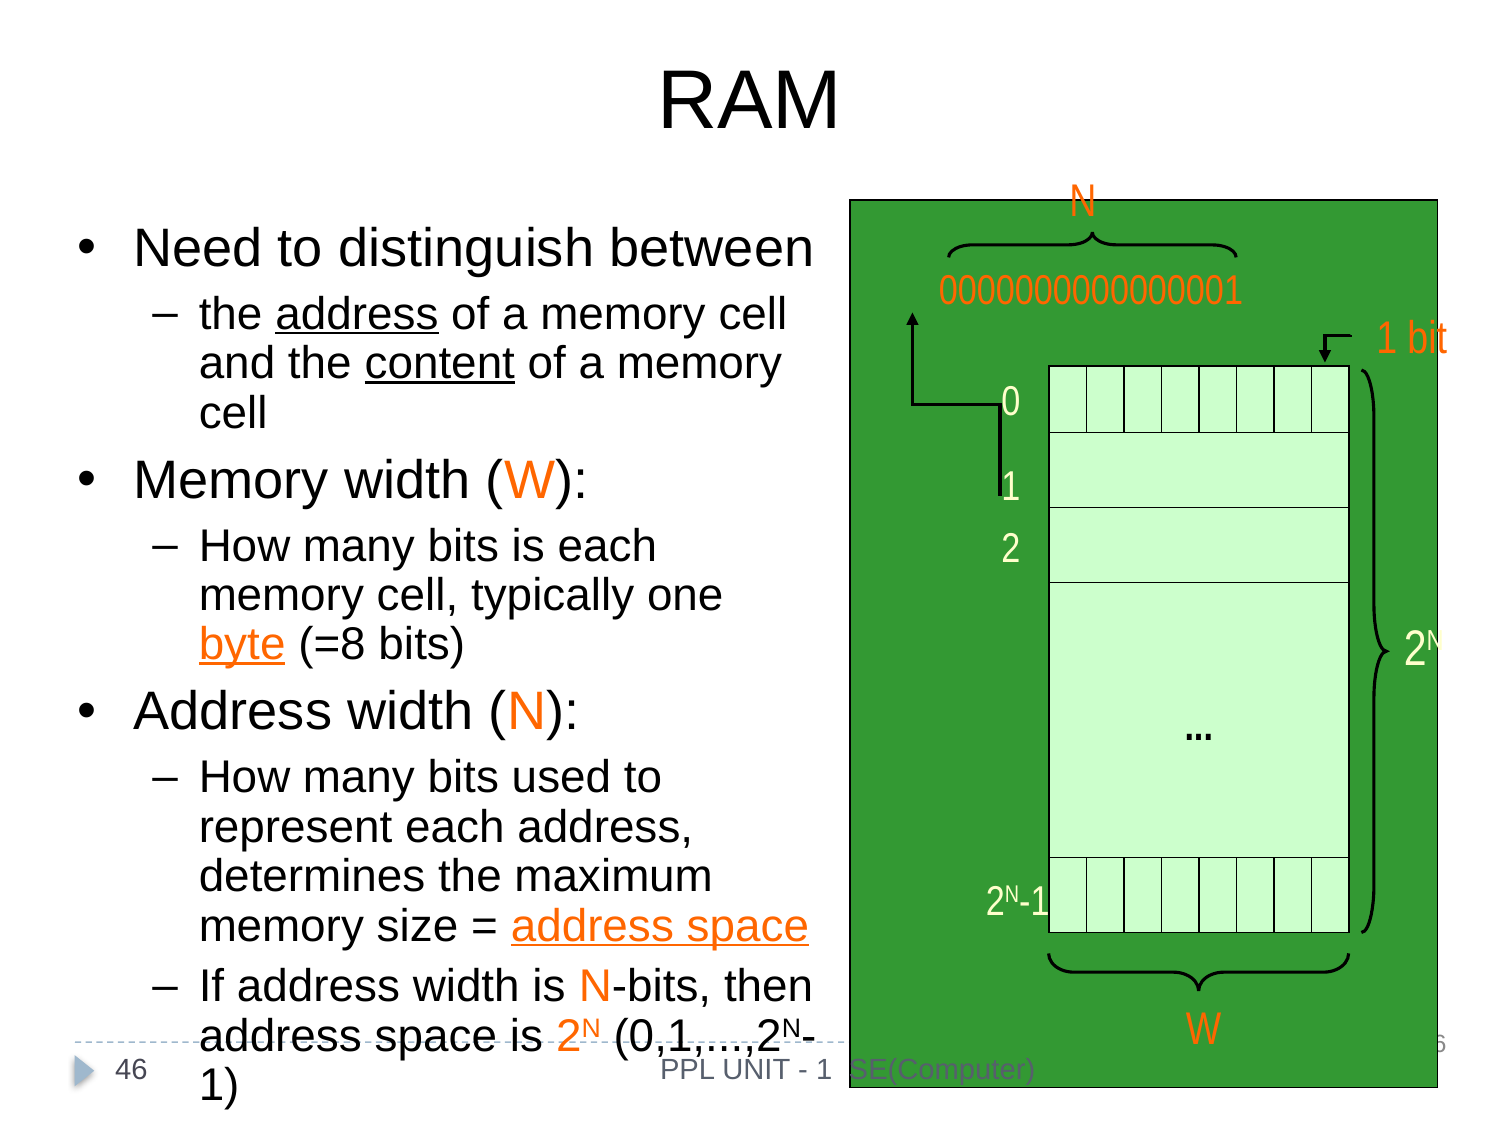

RAM

N

Need to distinguish between
the address of a memory cell and the content of a memory cell
Memory width (W):
How many bits is each memory cell, typically one byte (=8 bits)
Address width (N):
How many bits used to represent each address, determines the maximum memory size = address space
If address width is N-bits, then address space is 2N (0,1,...,2N-1)
0000000000000001
1 bit
0

1

2
...
2N

2N-1
W
46
46
PPL UNIT - 1  SE(Computer)